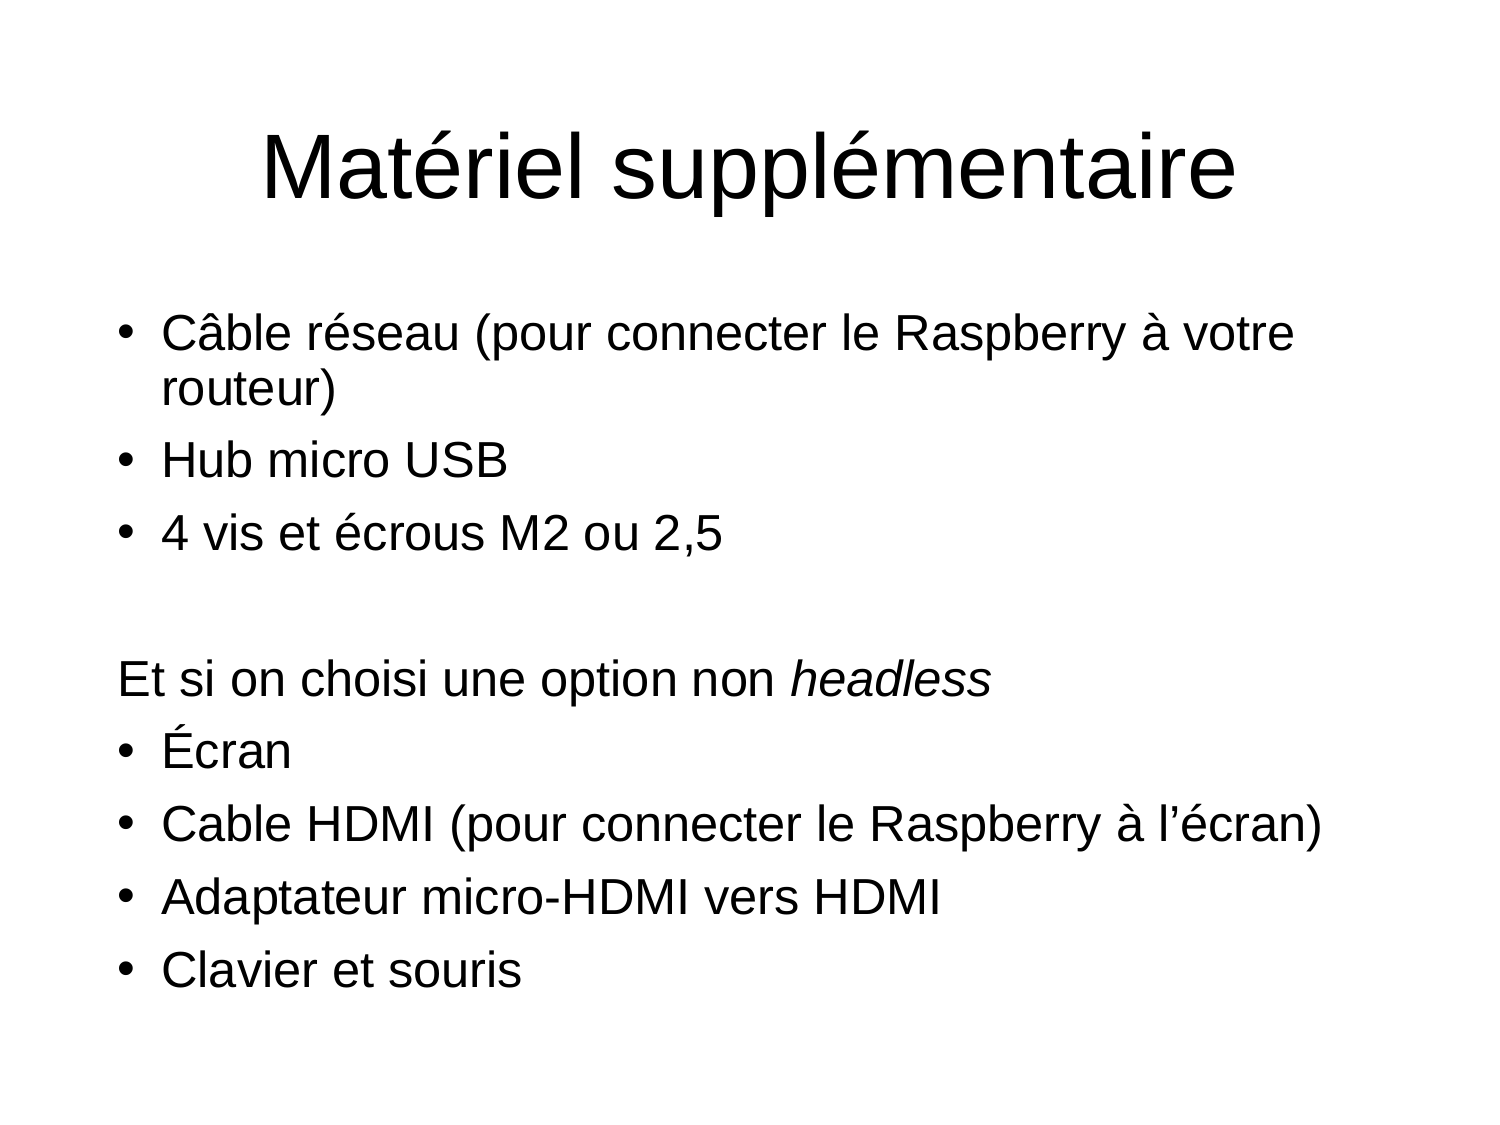

Matériel supplémentaire
Câble réseau (pour connecter le Raspberry à votre routeur)
Hub micro USB
4 vis et écrous M2 ou 2,5

Et si on choisi une option non headless
Écran
Cable HDMI (pour connecter le Raspberry à l’écran)
Adaptateur micro-HDMI vers HDMI
Clavier et souris